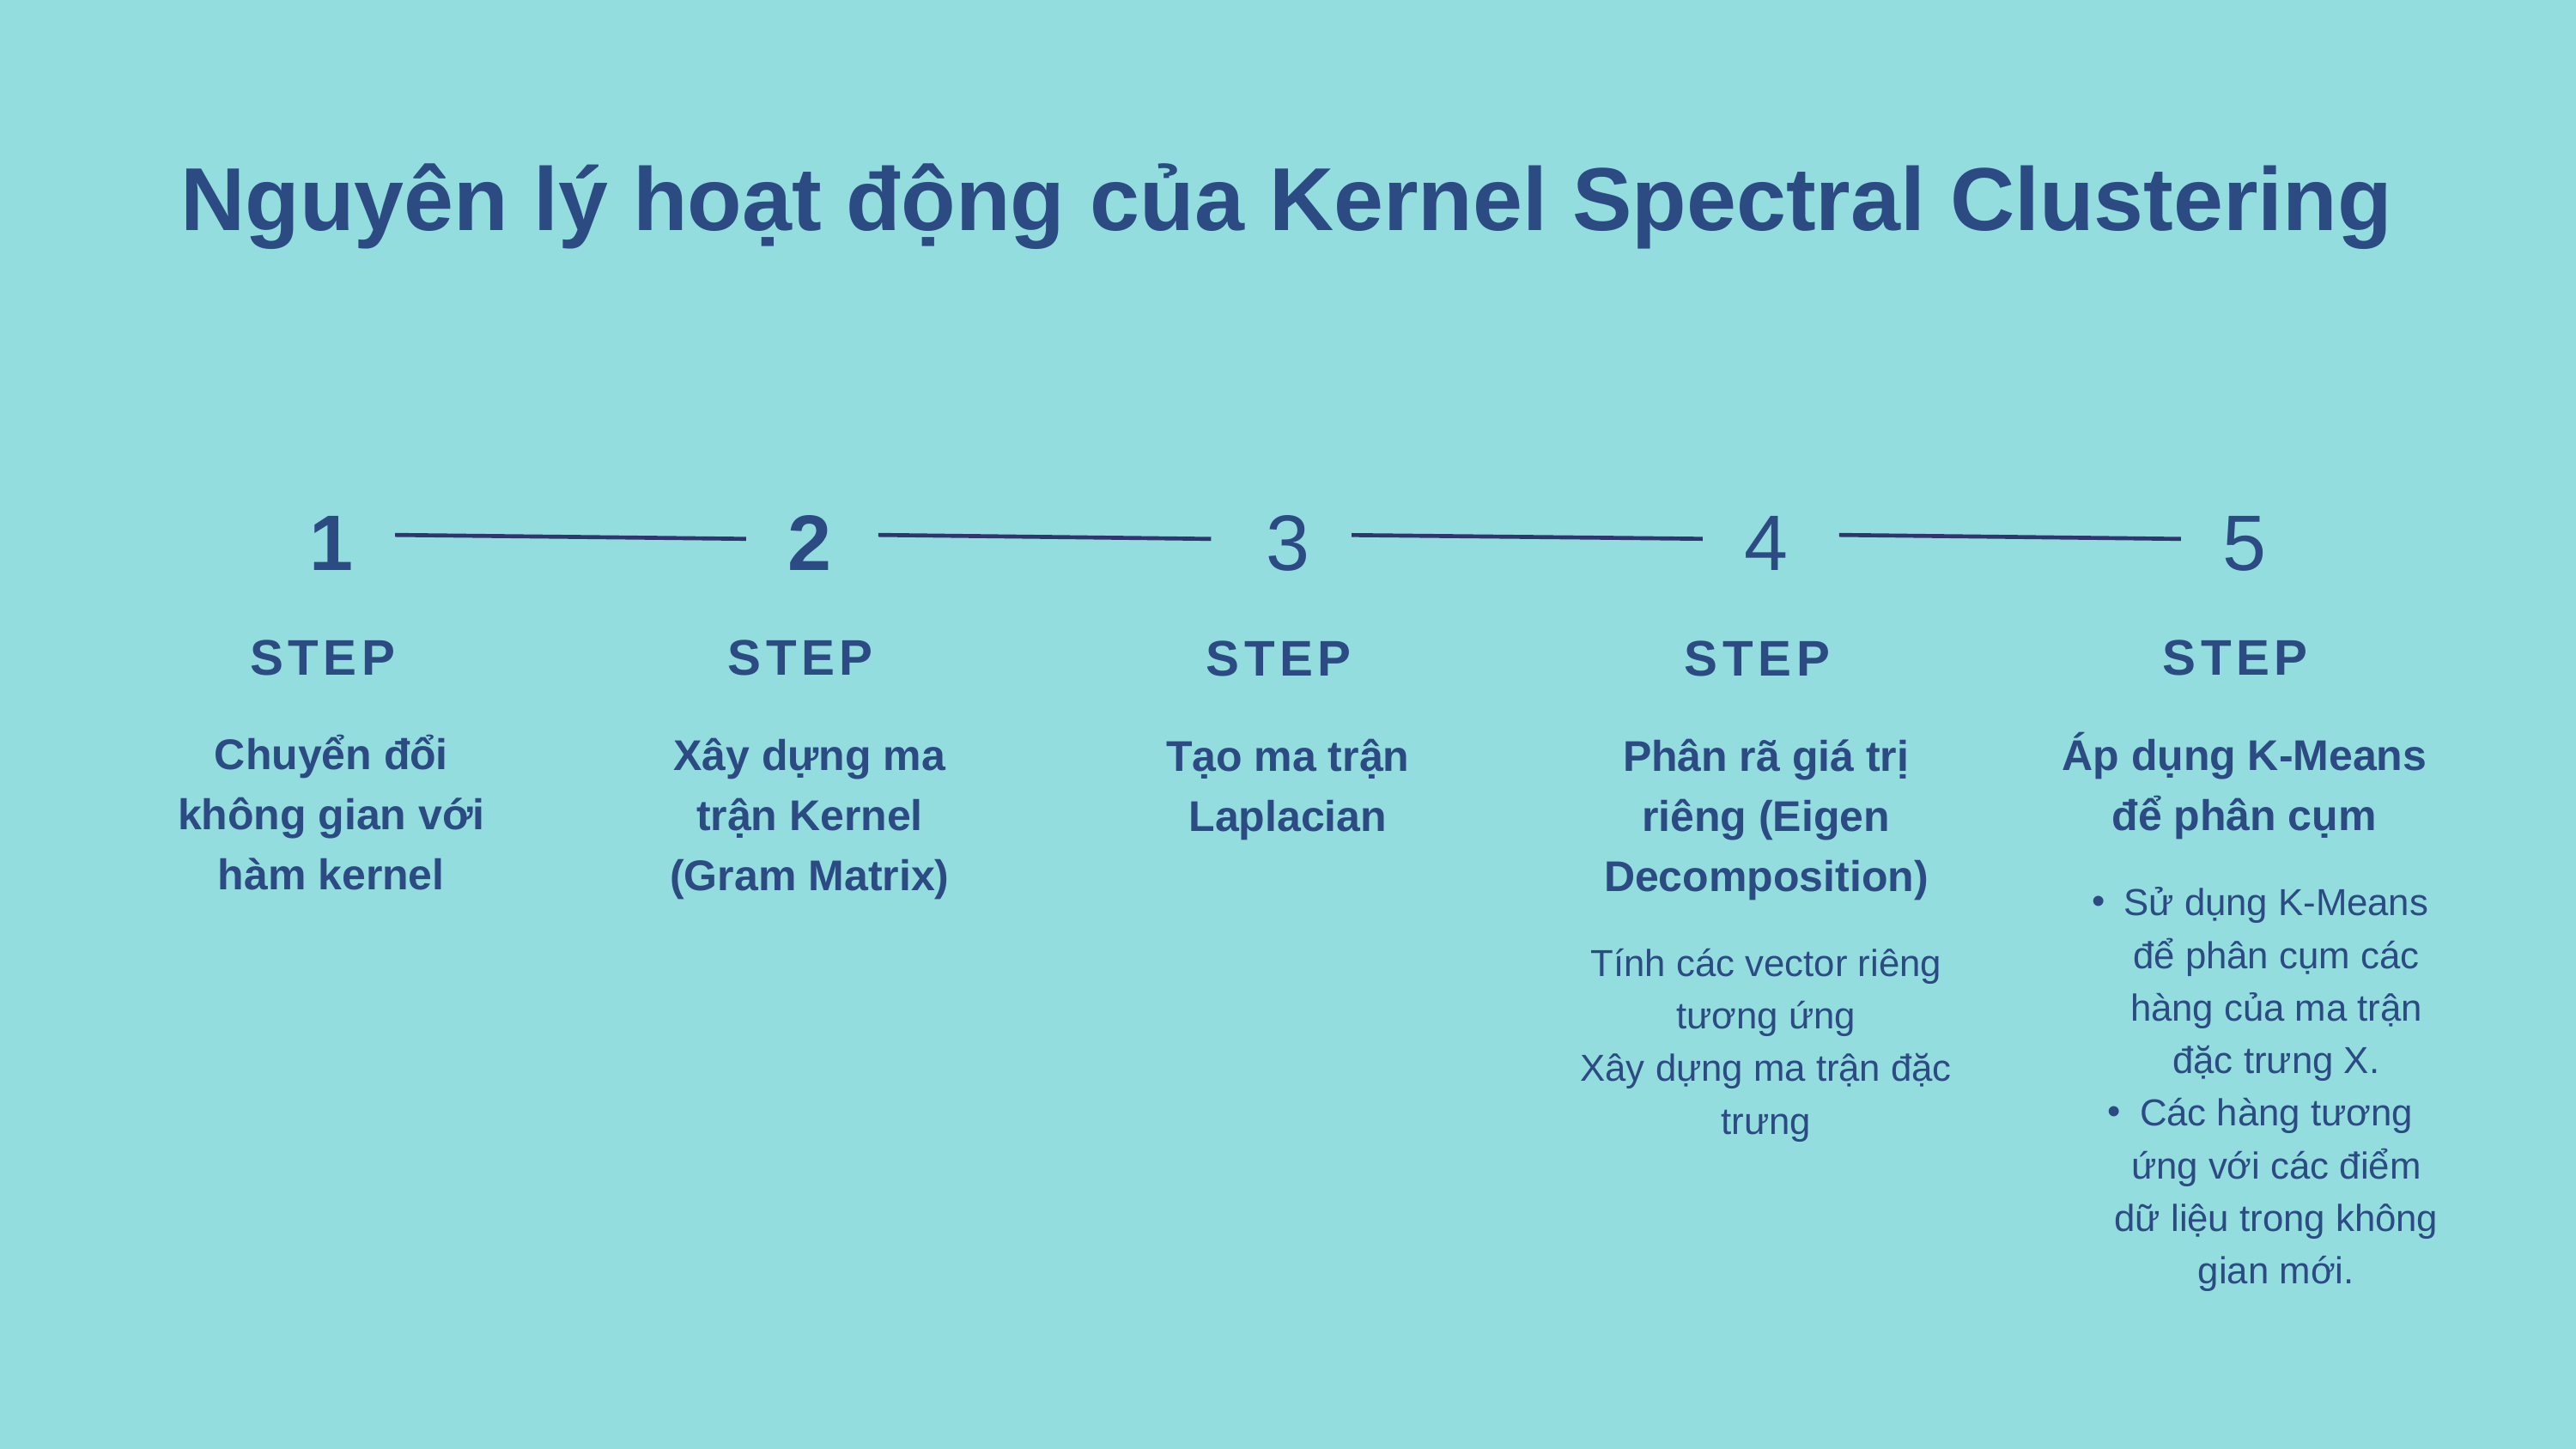

Nguyên lý hoạt động của Kernel Spectral Clustering

1

2

3

4

5

STEP
Chuyển đổi không gian với hàm kernel
STEP
Xây dựng ma trận Kernel (Gram Matrix)
STEP
Áp dụng K-Means để phân cụm
Sử dụng K-Means để phân cụm các hàng của ma trận đặc trưng X.
Các hàng tương ứng với các điểm dữ liệu trong không gian mới.
STEP
Tạo ma trận Laplacian
STEP
Phân rã giá trị riêng (Eigen Decomposition)
Tính các vector riêng tương ứng
Xây dựng ma trận đặc trưng